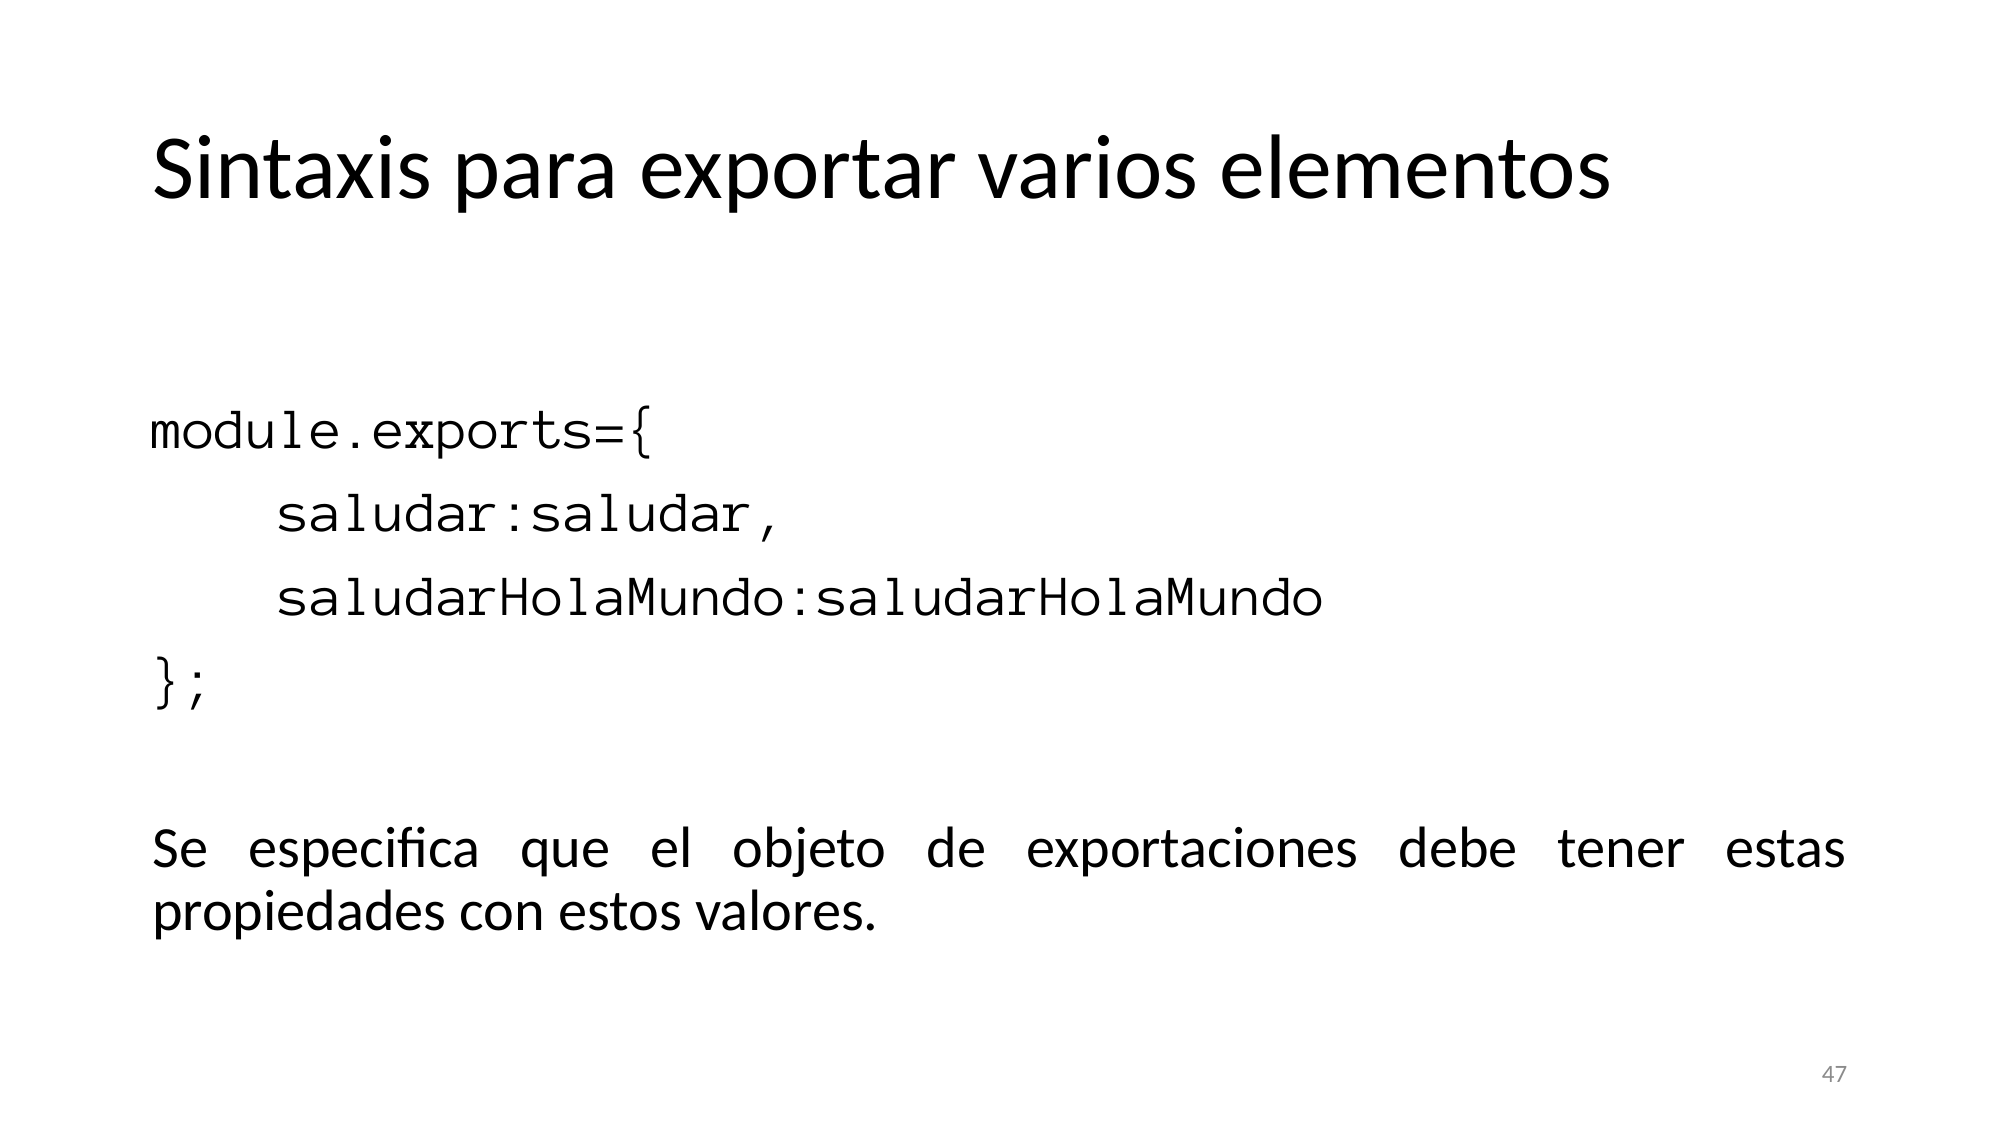

# Sintaxis para exportar varios elementos

module.exports={
    saludar:saludar,
    saludarHolaMundo:saludarHolaMundo
};

Se especifica que el objeto de exportaciones debe tener estas propiedades con estos valores.

47